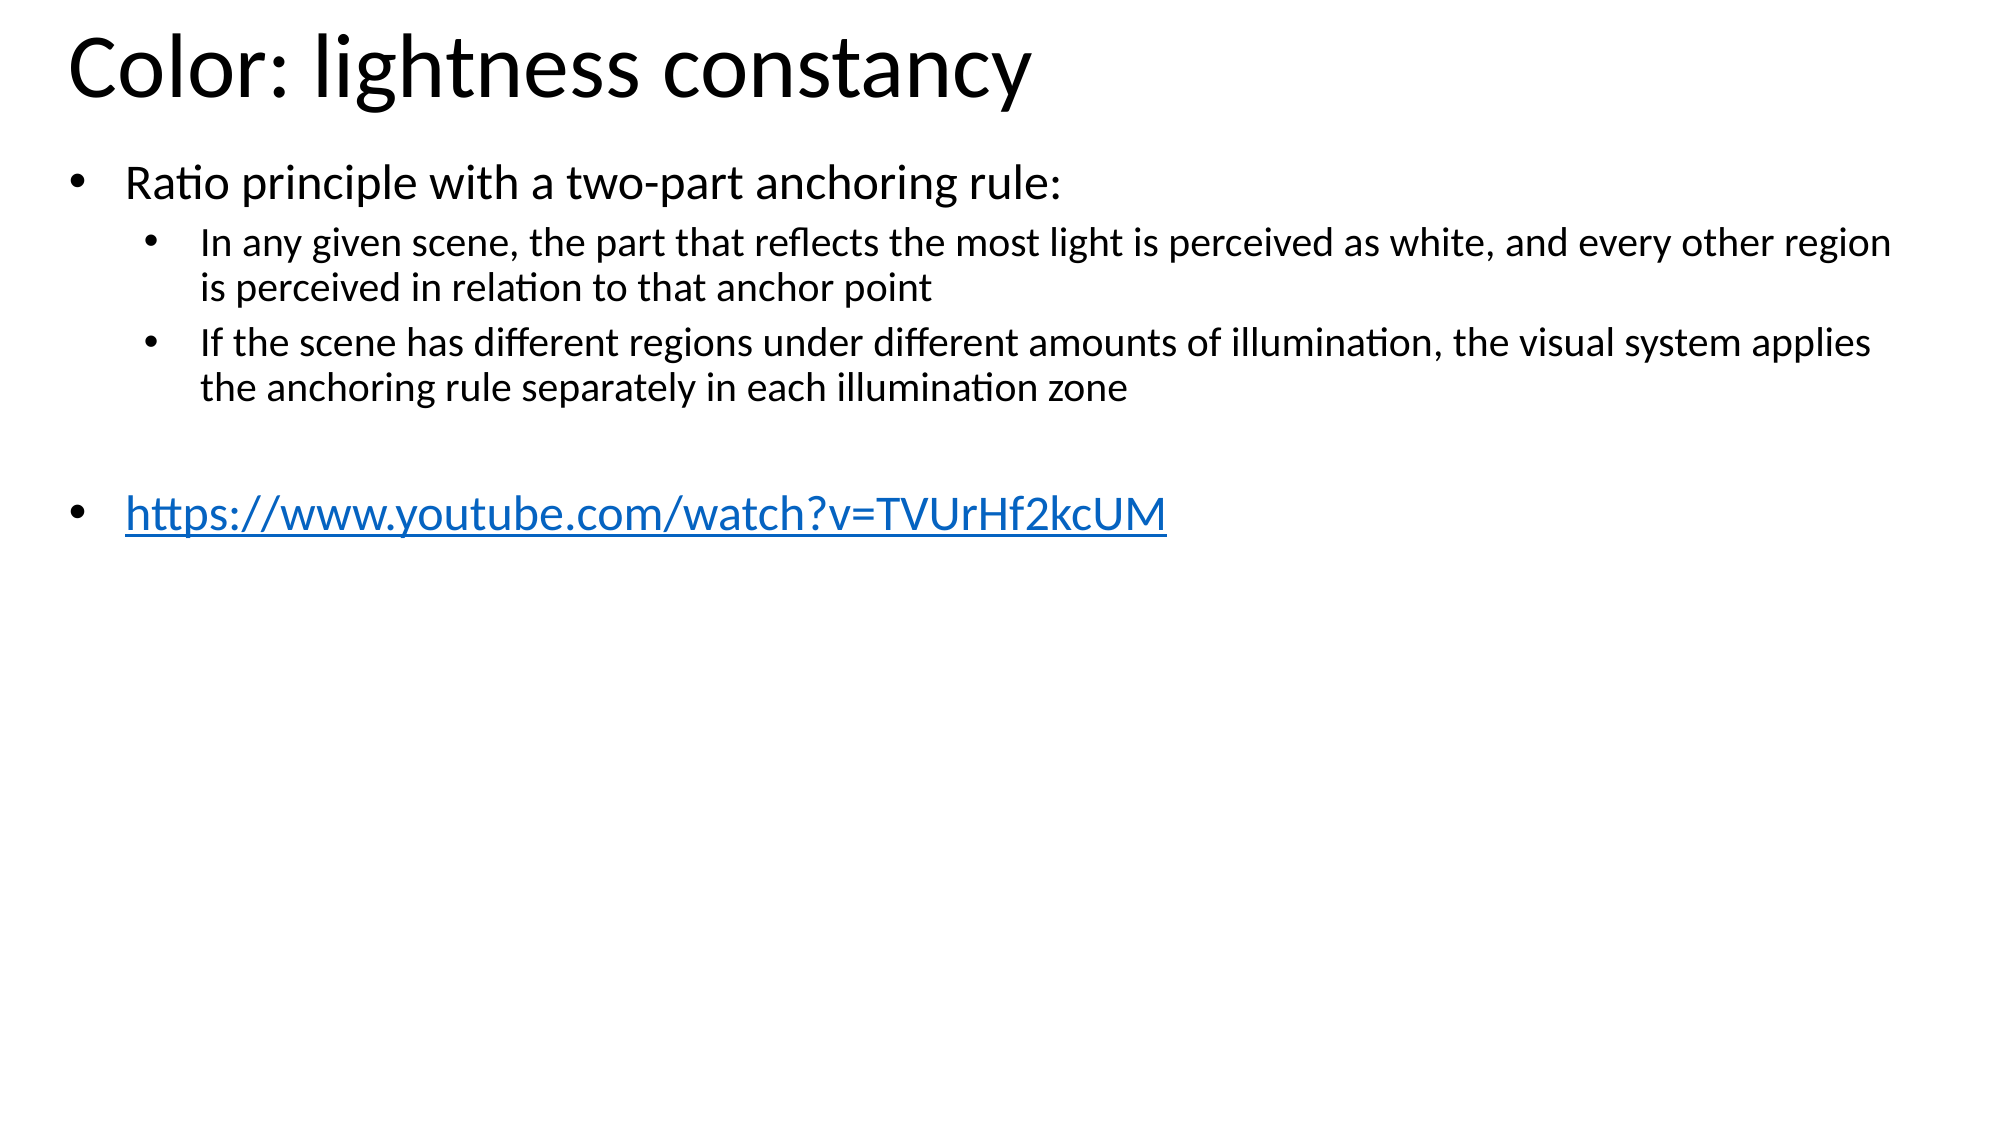

Color: lightness constancy
Ratio principle with a two-part anchoring rule:
In any given scene, the part that reflects the most light is perceived as white, and every other region is perceived in relation to that anchor point
If the scene has different regions under different amounts of illumination, the visual system applies the anchoring rule separately in each illumination zone

https://www.youtube.com/watch?v=TVUrHf2kcUM